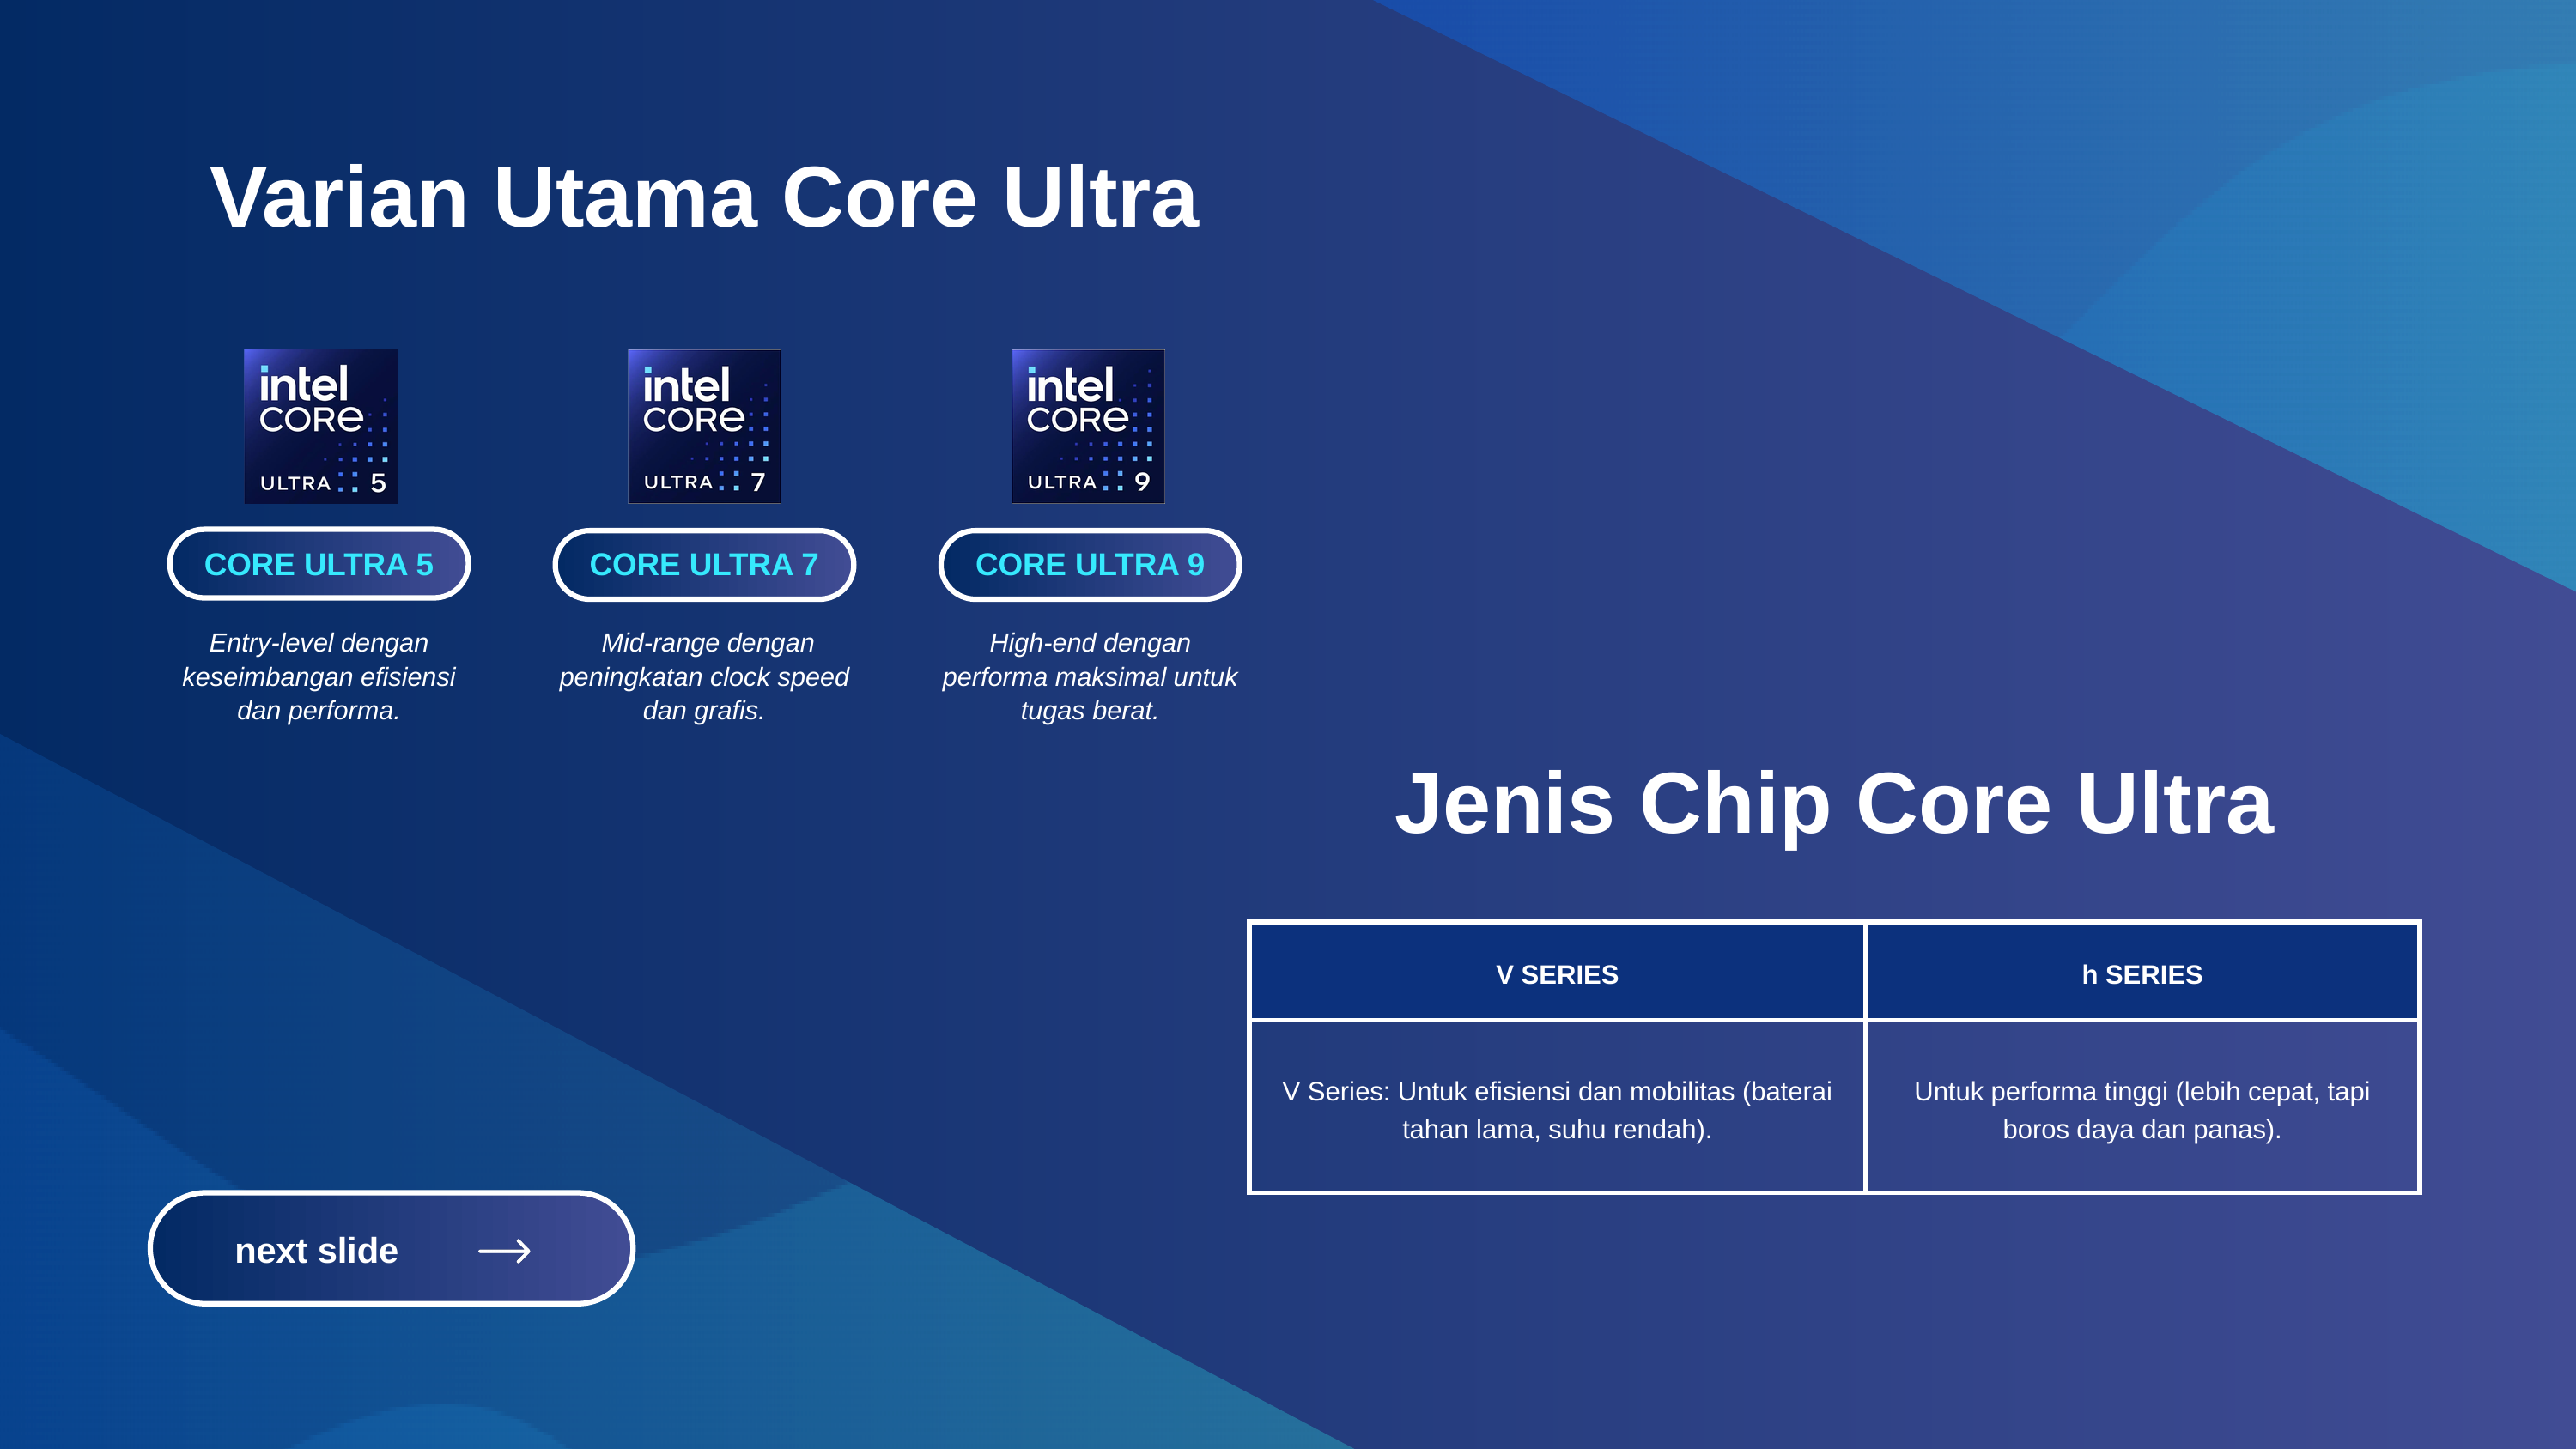

Varian Utama Core Ultra

CORE ULTRA 5
CORE ULTRA 7
CORE ULTRA 9
Entry-level dengan keseimbangan efisiensi dan performa.
 Mid-range dengan peningkatan clock speed dan grafis.
High-end dengan performa maksimal untuk tugas berat.
Jenis Chip Core Ultra
| V SERIES | h SERIES |
| --- | --- |
| V Series: Untuk efisiensi dan mobilitas (baterai tahan lama, suhu rendah). | Untuk performa tinggi (lebih cepat, tapi boros daya dan panas). |

next slide